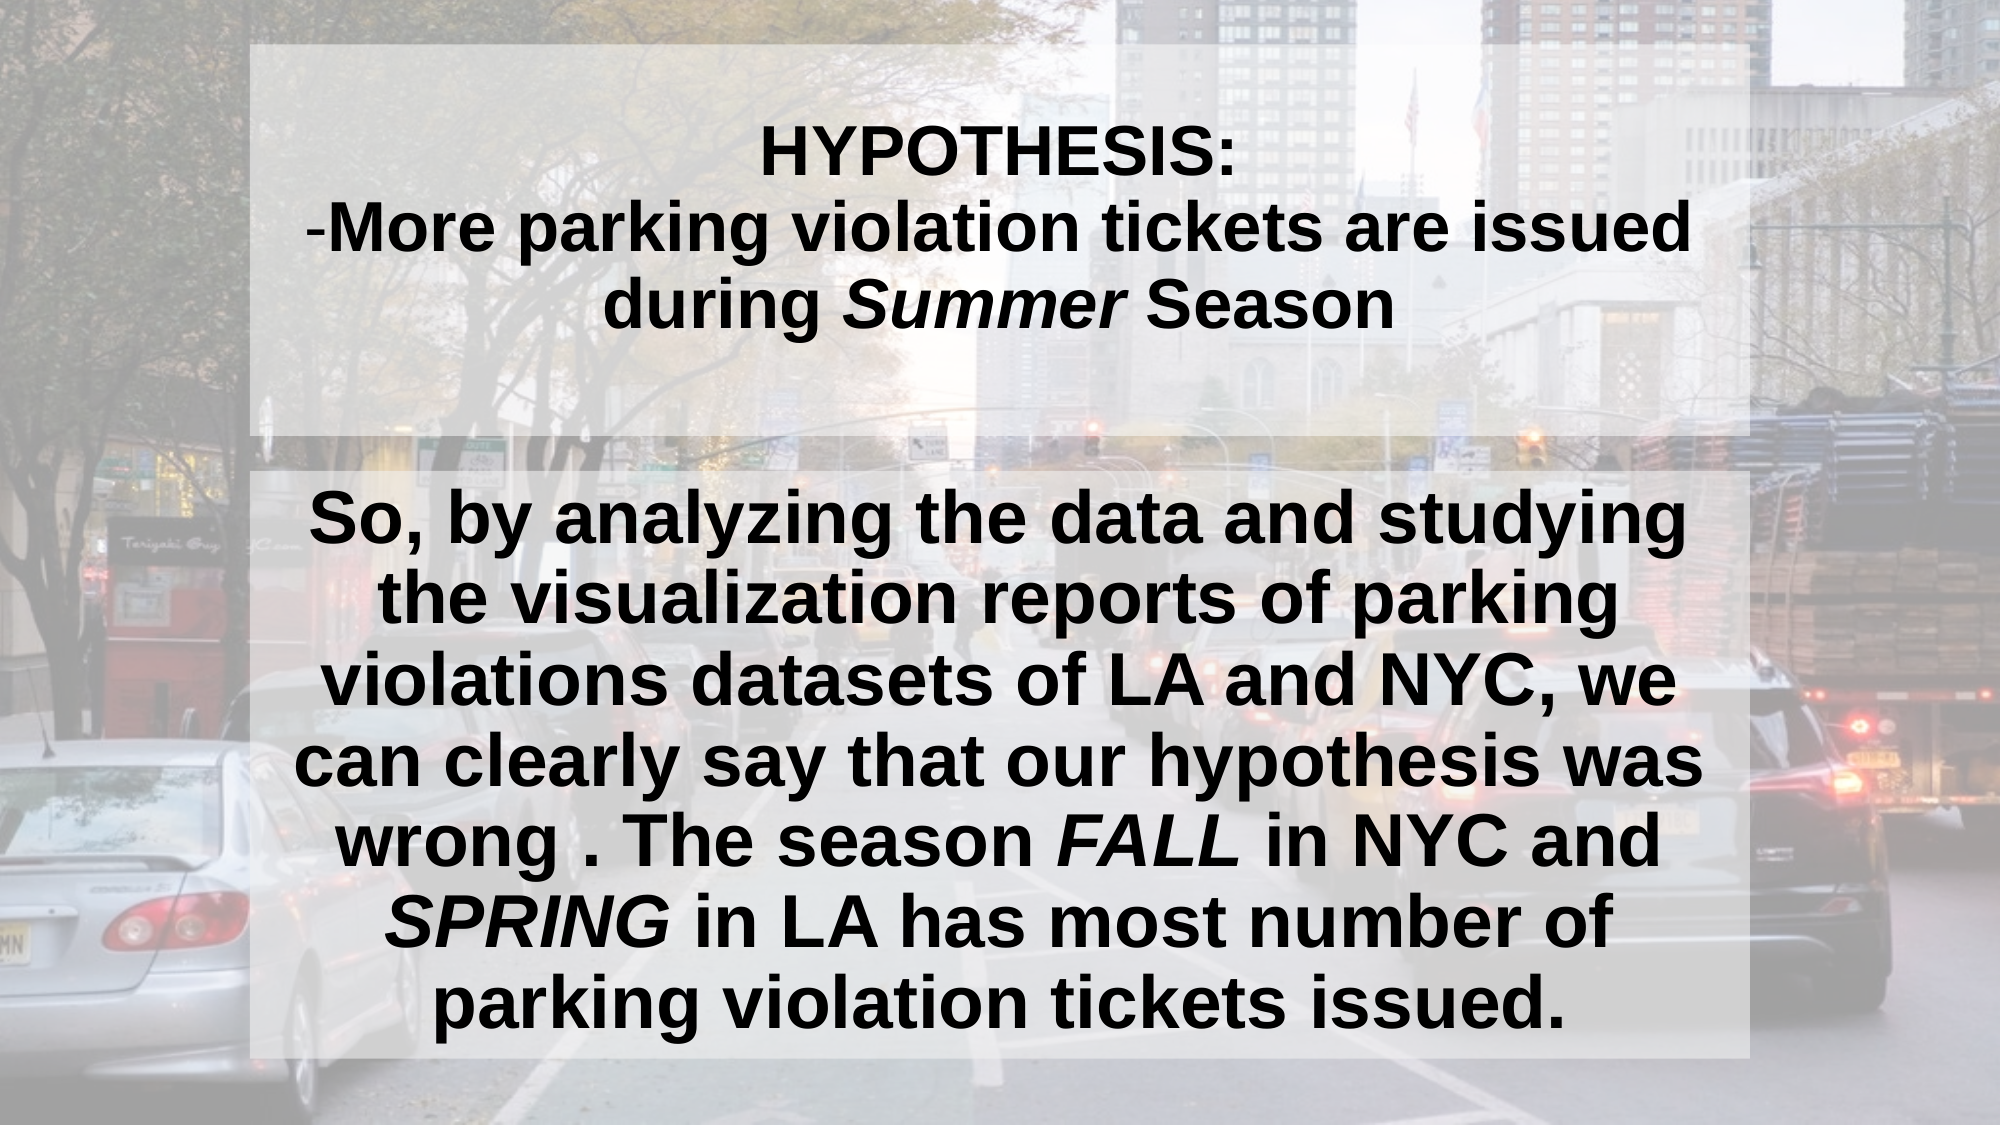

# HYPOTHESIS: -More parking violation tickets are issued during Summer Season
So, by analyzing the data and studying the visualization reports of parking violations datasets of LA and NYC, we can clearly say that our hypothesis was wrong . The season FALL in NYC and SPRING in LA has most number of parking violation tickets issued.